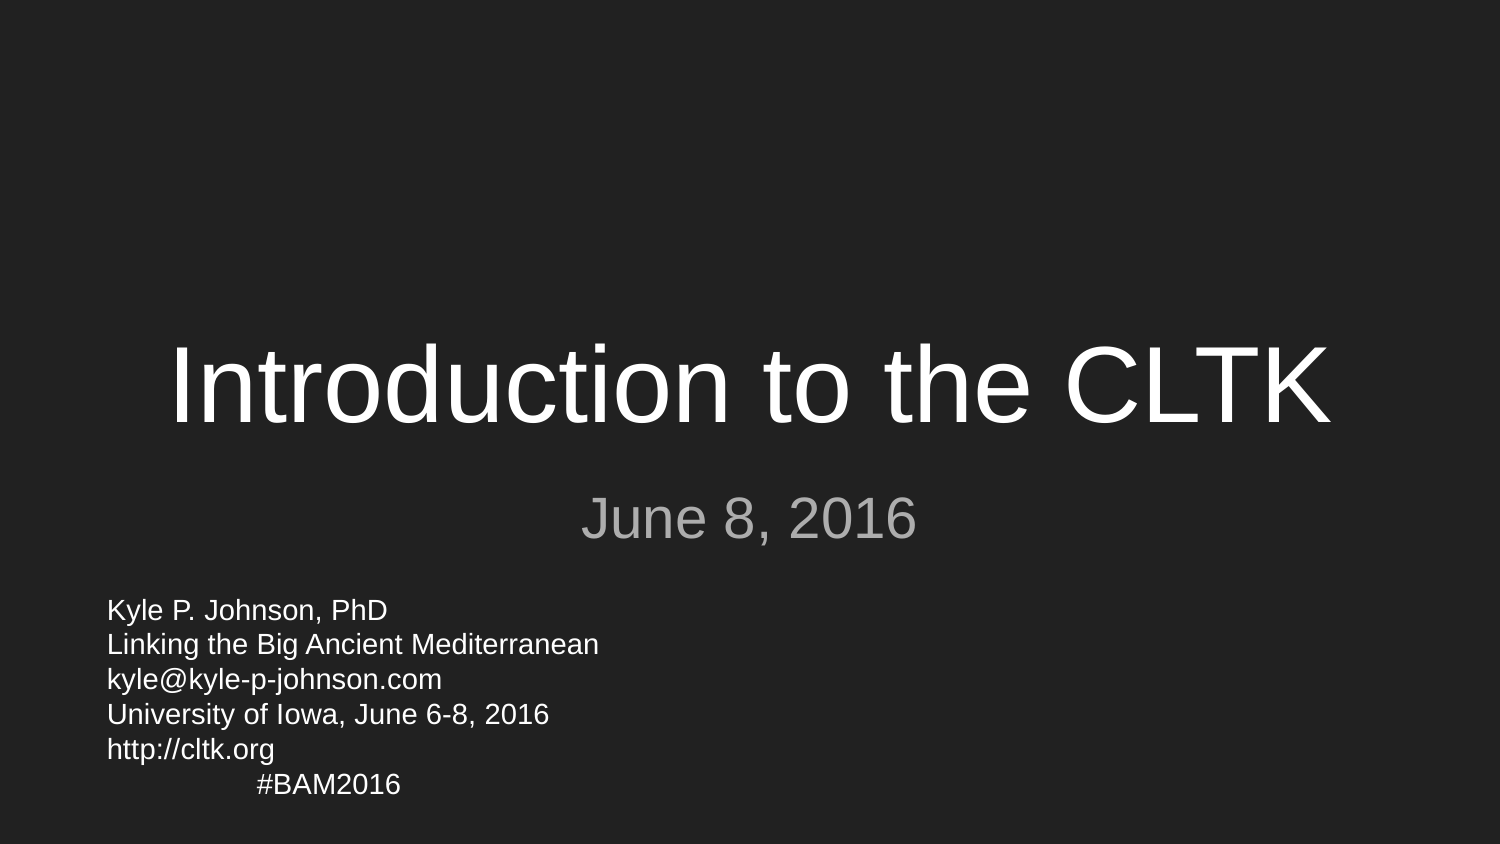

# Introduction to the CLTK
June 8, 2016
Kyle P. Johnson, PhD							Linking the Big Ancient Mediterranean
kyle@kyle-p-johnson.com						University of Iowa, June 6-8, 2016
http://cltk.org								#BAM2016